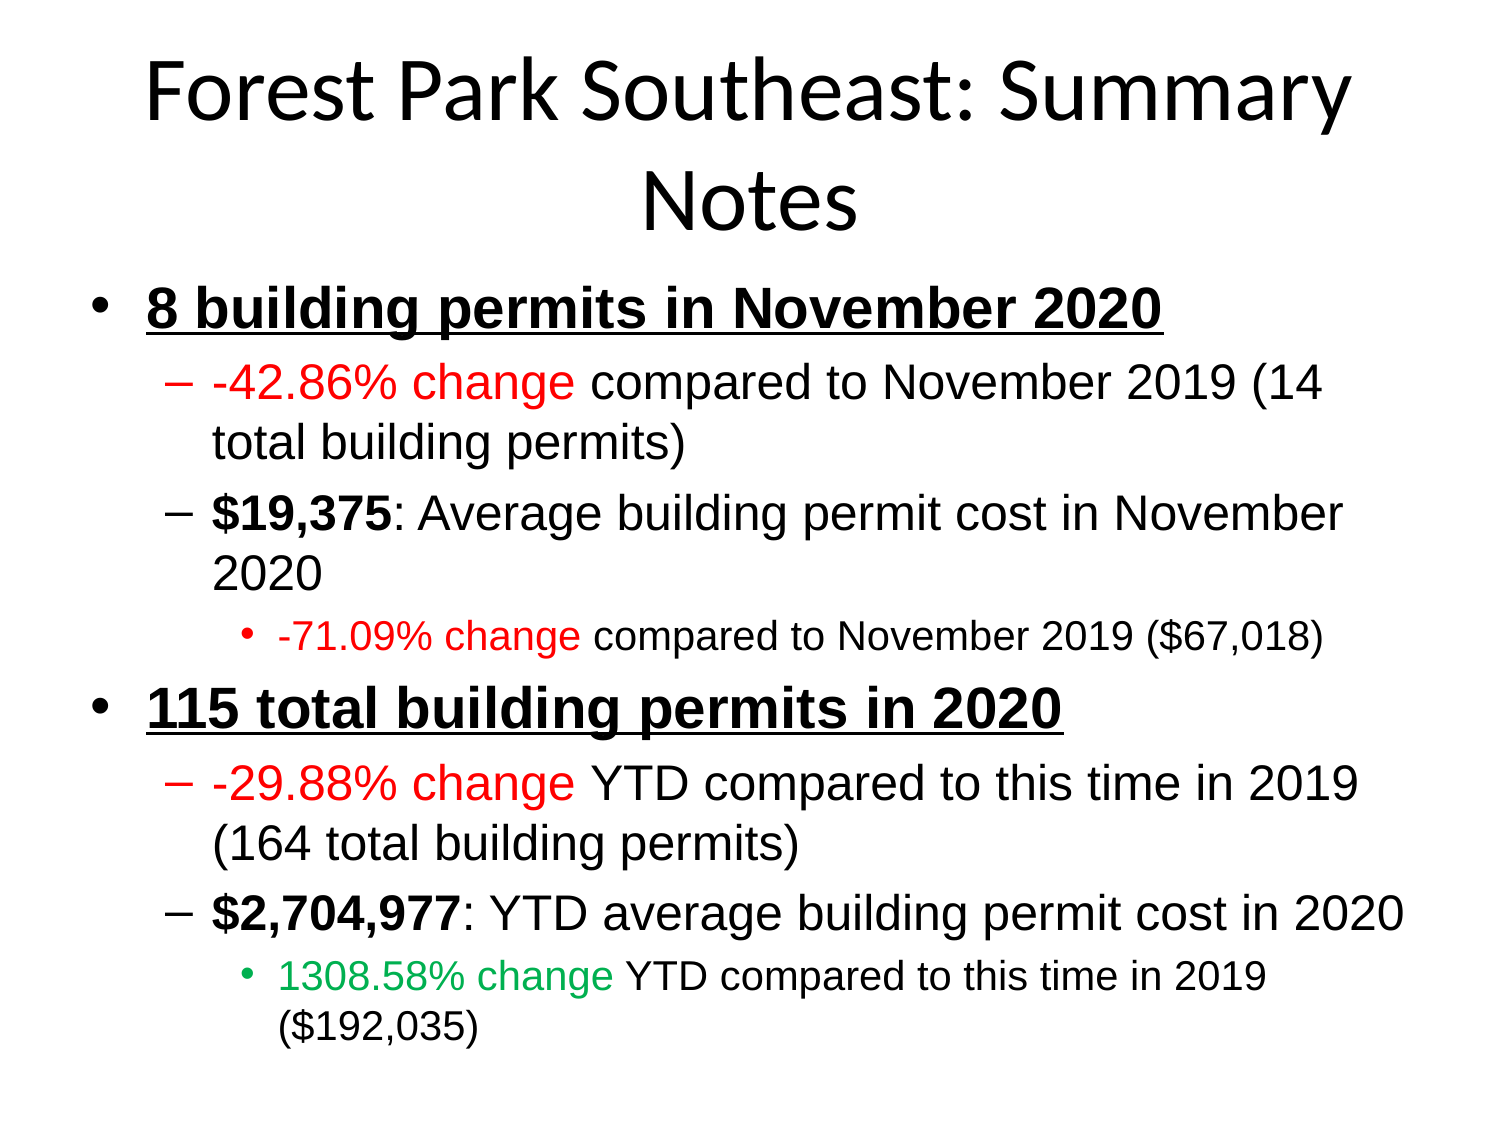

# Forest Park Southeast: Summary Notes
8 building permits in November 2020
-42.86% change compared to November 2019 (14 total building permits)
$19,375: Average building permit cost in November 2020
-71.09% change compared to November 2019 ($67,018)
115 total building permits in 2020
-29.88% change YTD compared to this time in 2019 (164 total building permits)
$2,704,977: YTD average building permit cost in 2020
1308.58% change YTD compared to this time in 2019 ($192,035)